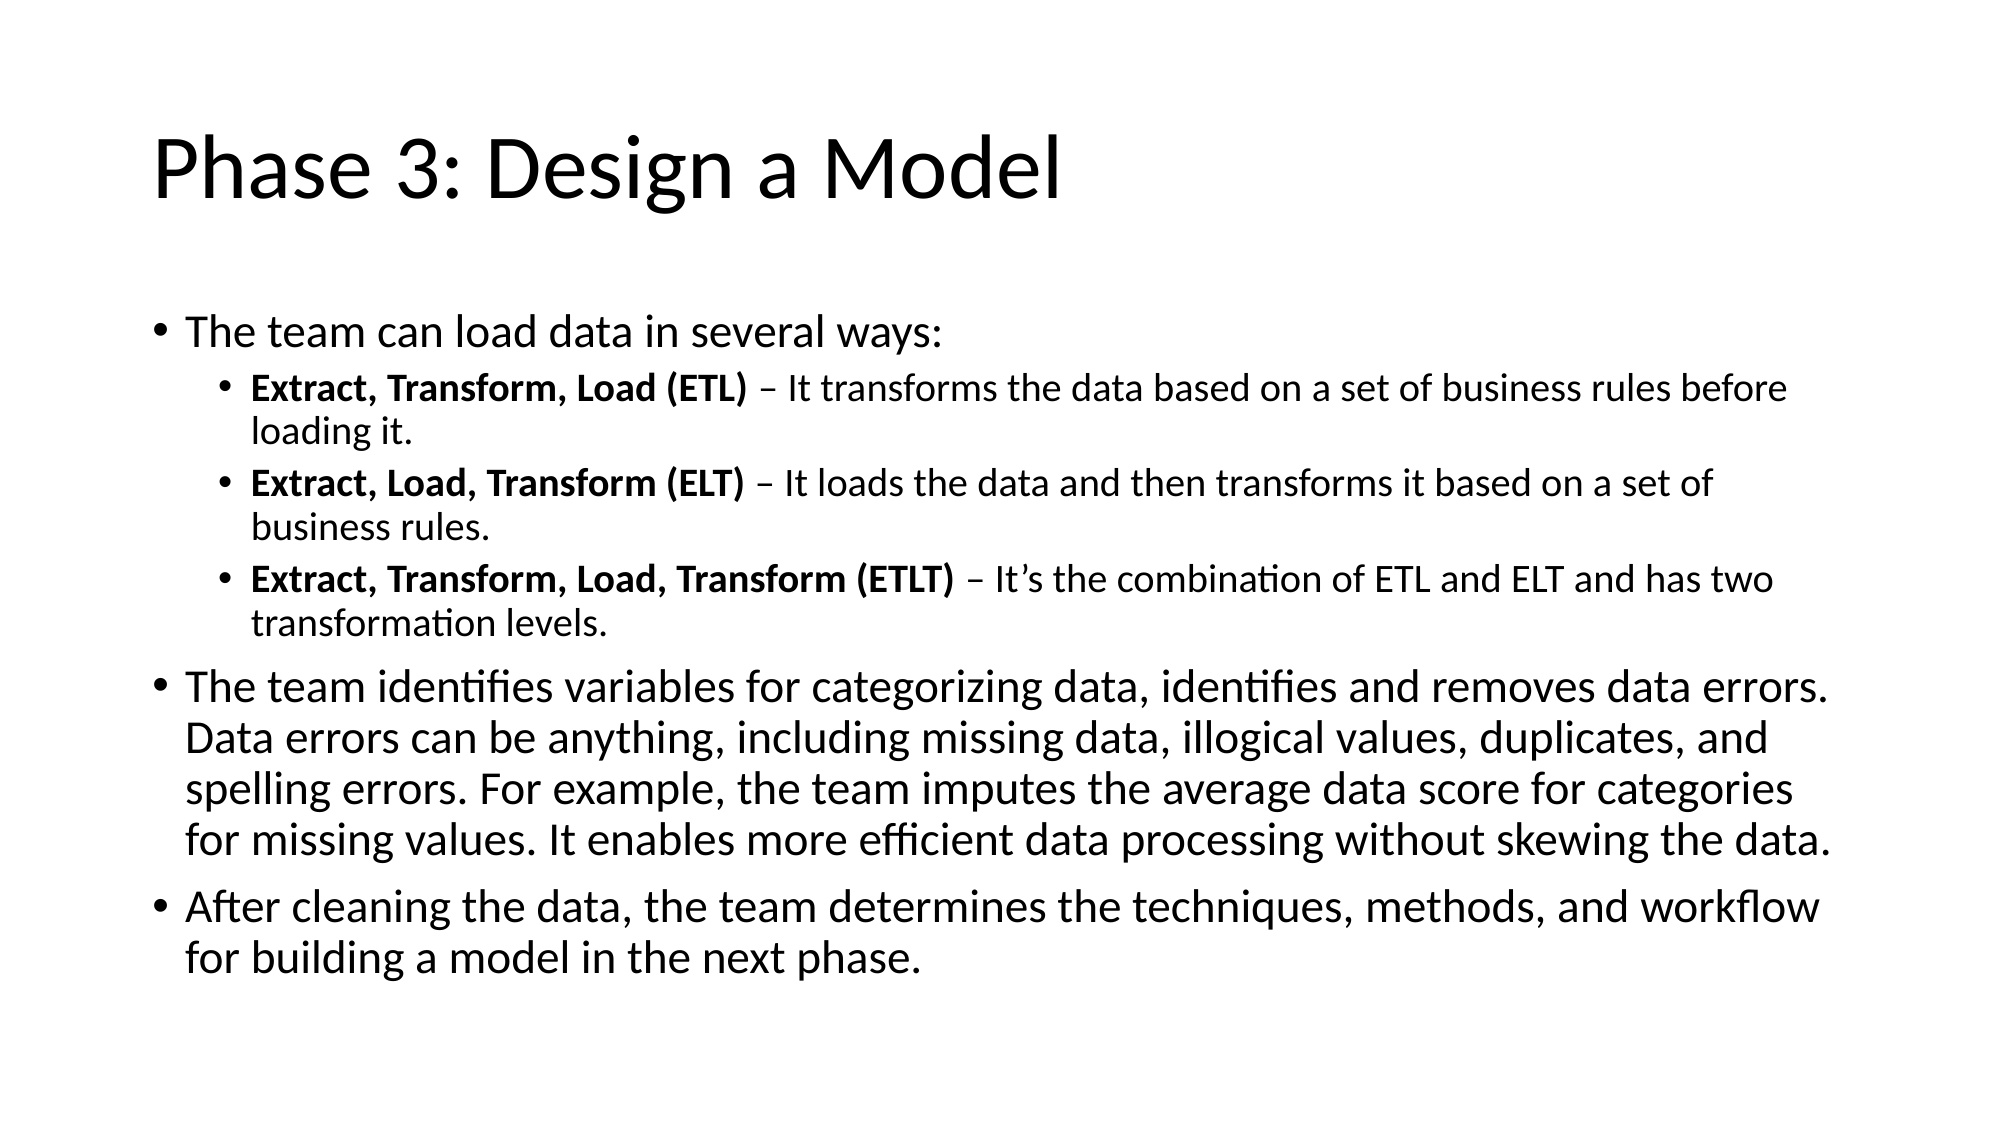

# Phase 3: Design a Model
The team can load data in several ways:
Extract, Transform, Load (ETL) – It transforms the data based on a set of business rules before loading it.
Extract, Load, Transform (ELT) – It loads the data and then transforms it based on a set of business rules.
Extract, Transform, Load, Transform (ETLT) – It’s the combination of ETL and ELT and has two transformation levels.
The team identifies variables for categorizing data, identifies and removes data errors. Data errors can be anything, including missing data, illogical values, duplicates, and spelling errors. For example, the team imputes the average data score for categories for missing values. It enables more efficient data processing without skewing the data.
After cleaning the data, the team determines the techniques, methods, and workflow for building a model in the next phase.